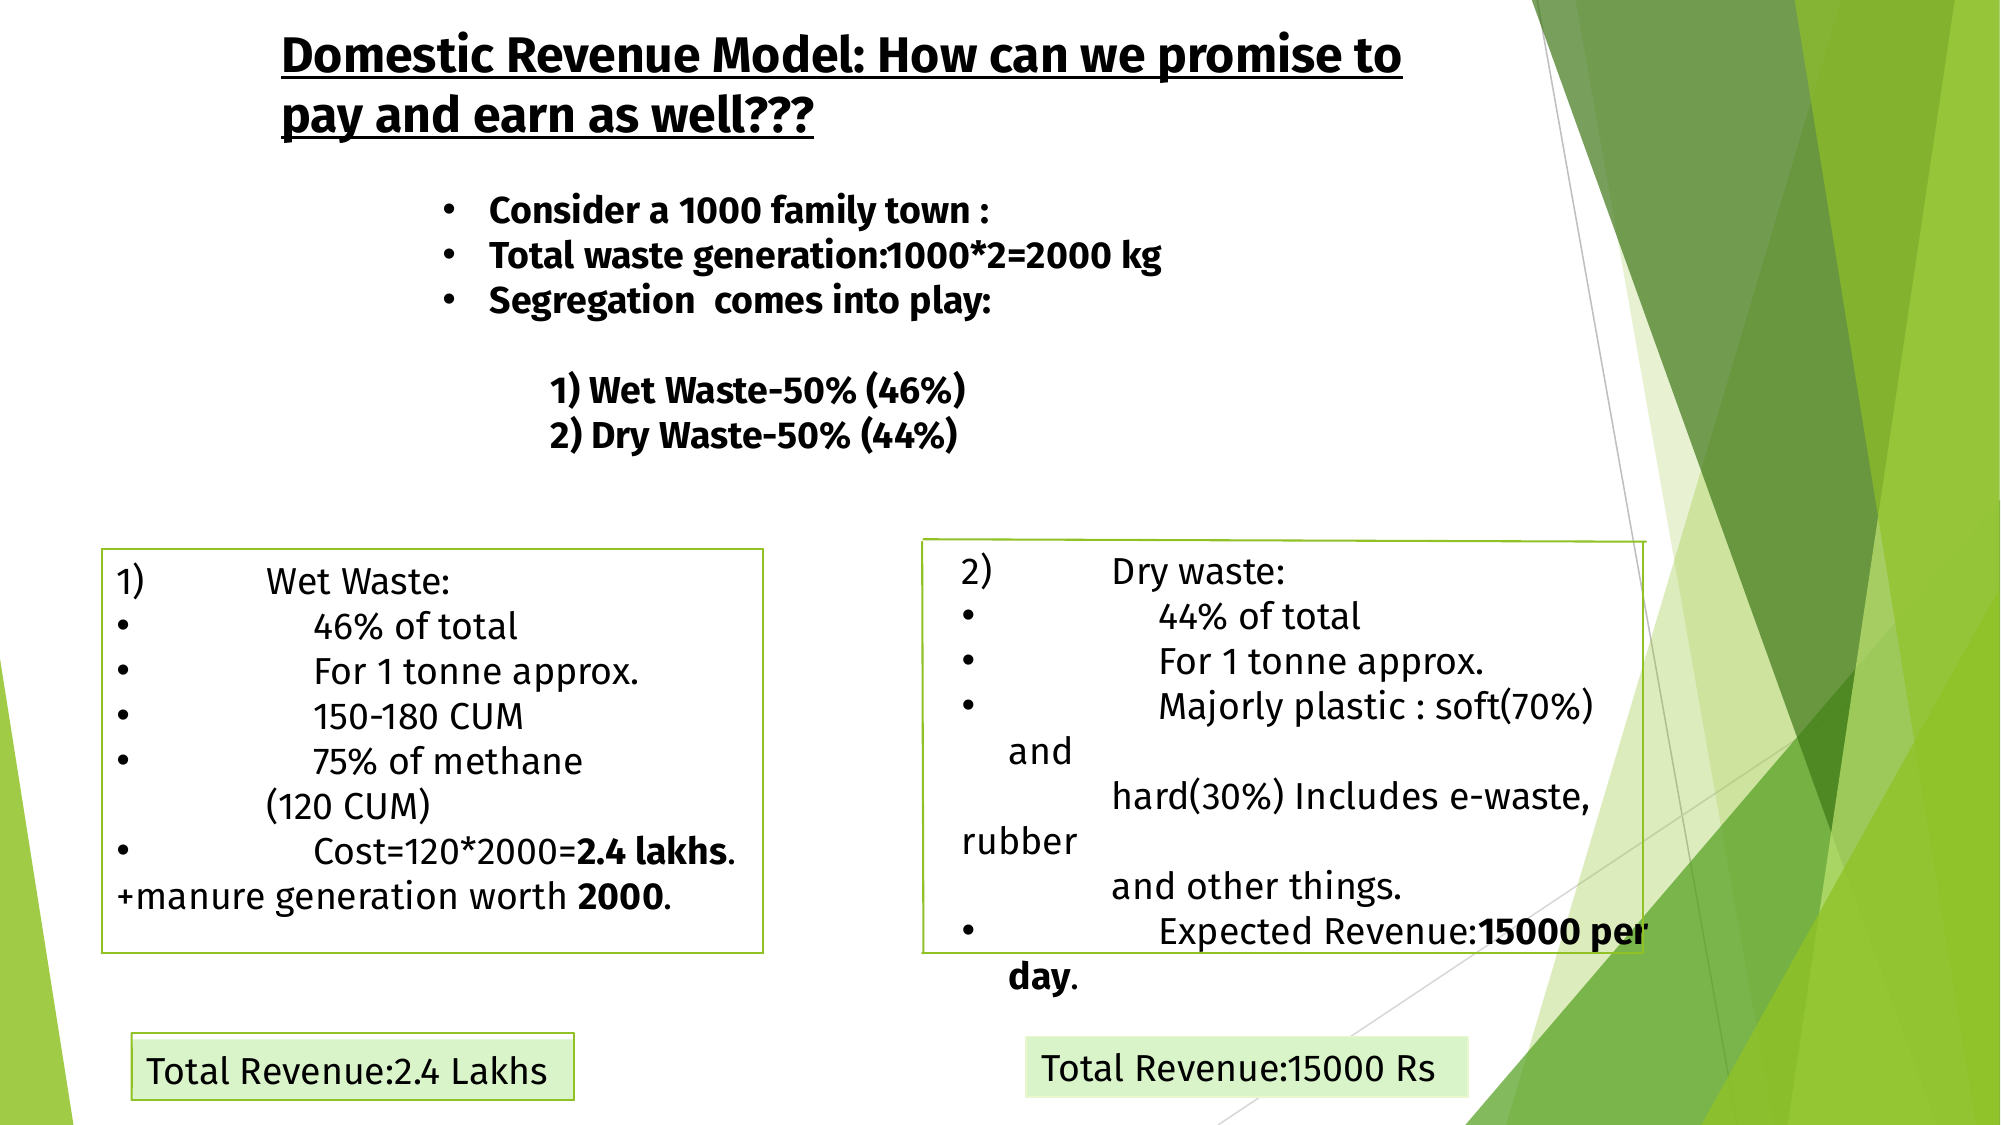

Domestic Revenue Model: How can we promise to pay and earn as well???
Consider a 1000 family town :
Total waste generation:1000*2=2000 kg
Segregation  comes into play:

            1) Wet Waste-50% (46%)
            2) Dry Waste-50% (44%)
2)	Dry waste:
	44% of total
	For 1 tonne approx.
	Majorly plastic : soft(70%) and
	hard(30%) Includes e-waste, rubber
	and other things.
	Expected Revenue:15000 per day.

1)	Wet Waste:
	46% of total
	For 1 tonne approx.
	150-180 CUM
	75% of methane
	(120 CUM)
	Cost=120*2000=2.4 lakhs.
+manure generation worth 2000.

Total Revenue:15000 Rs
Total Revenue:2.4 Lakhs